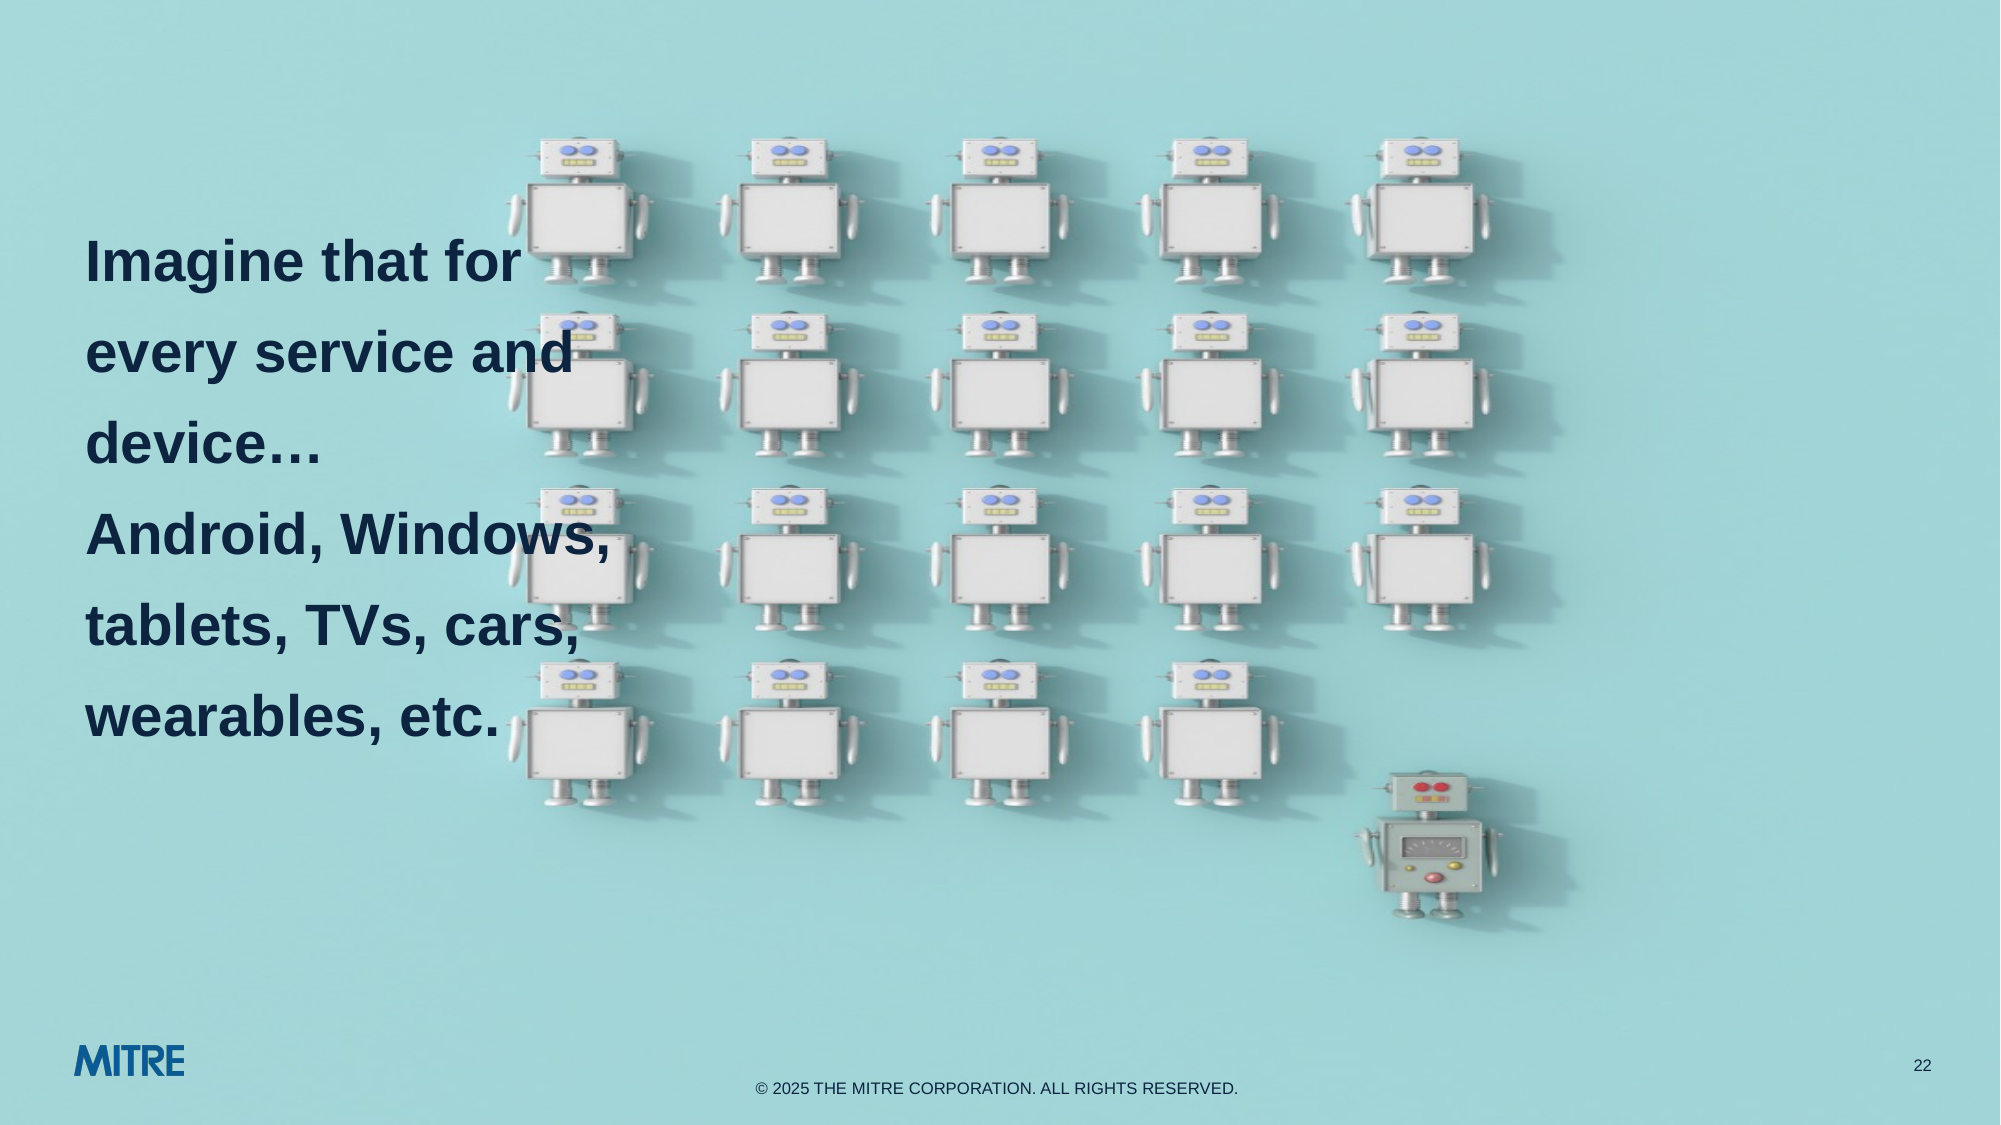

# Imagine that for every service and device… Android, Windows, tablets, TVs, cars, wearables, etc.
22